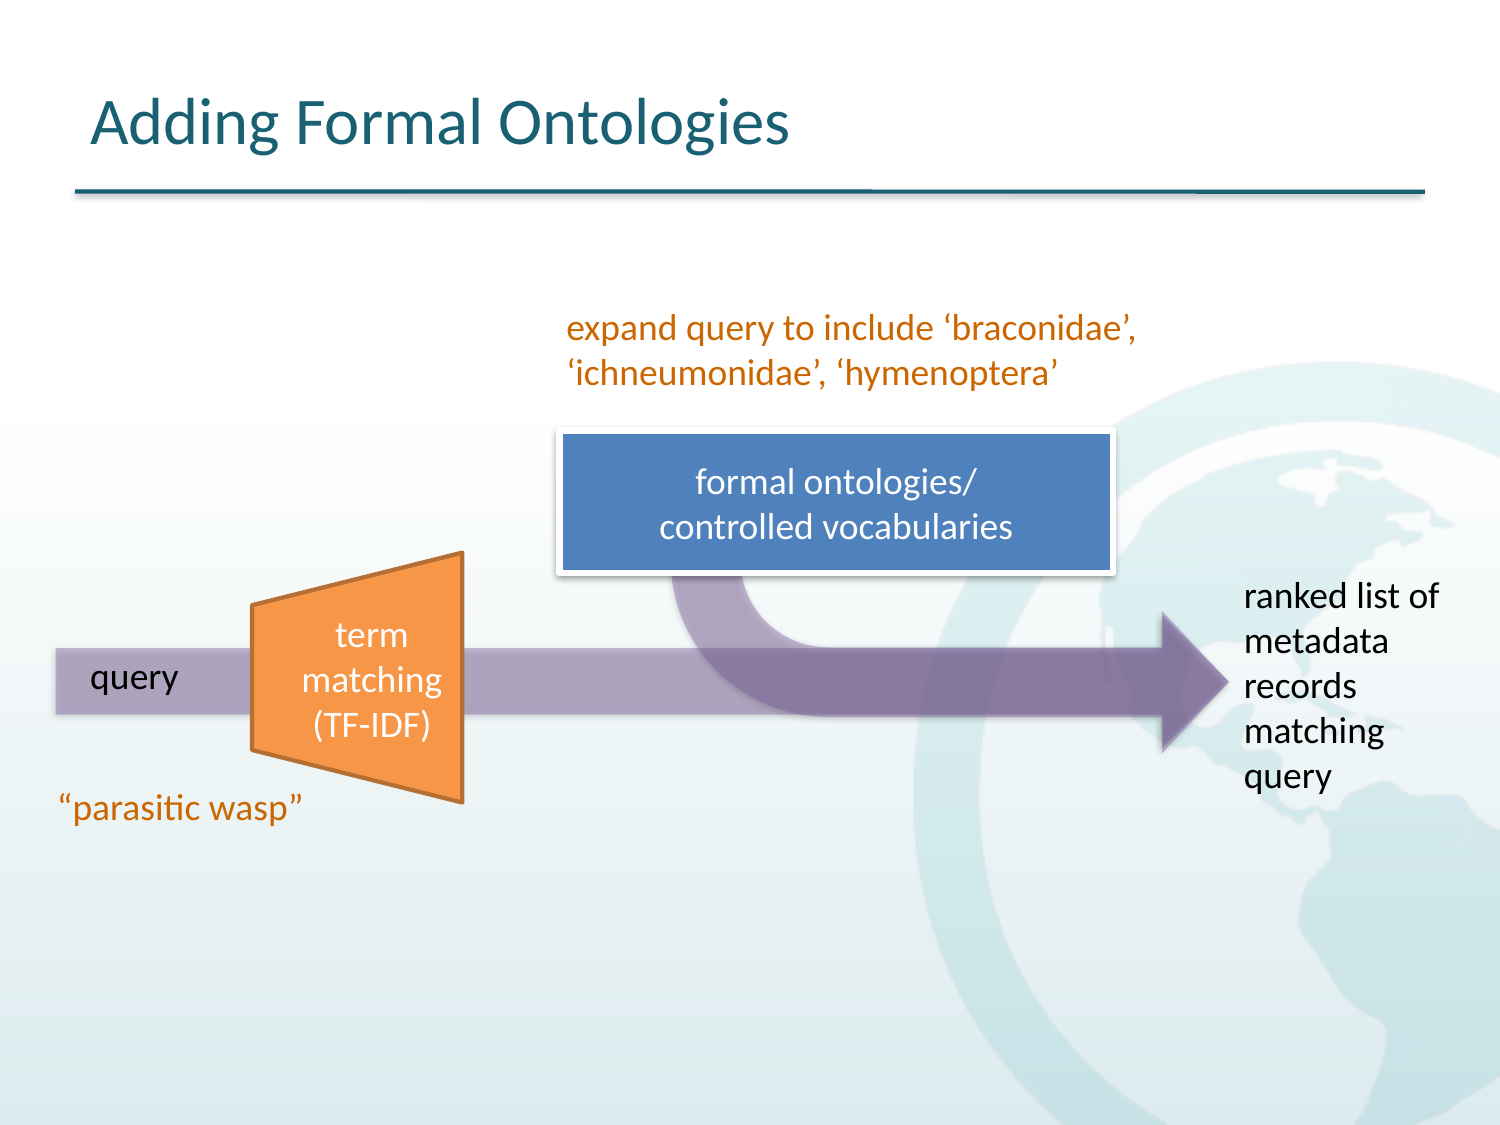

# Adding Formal Ontologies
expand query to include ‘braconidae’, ‘ichneumonidae’, ‘hymenoptera’
formal ontologies/
controlled vocabularies

ranked list of metadata records matching query
term matching
(TF-IDF)

query
“parasitic wasp”